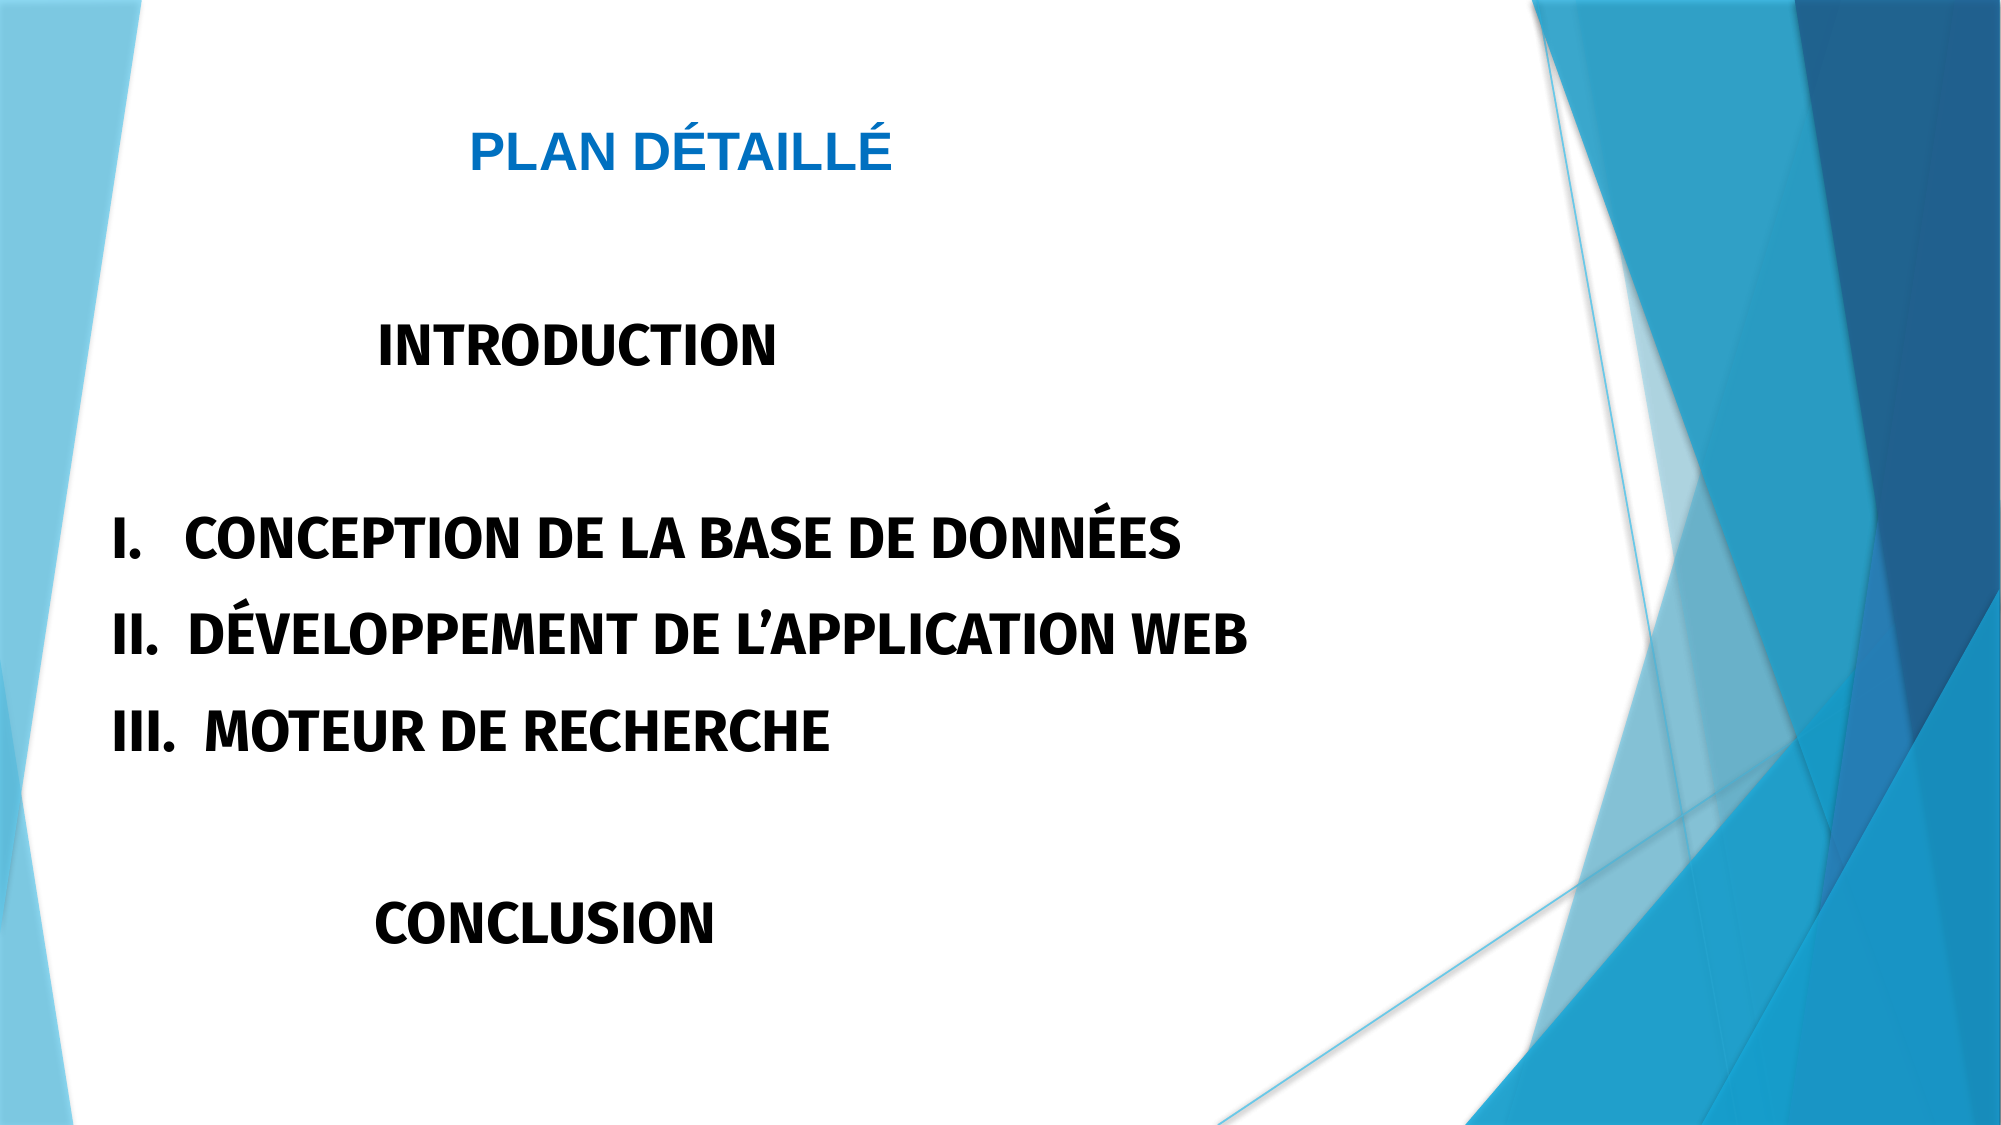

PLAN DÉTAILLÉ
                   INTRODUCTION

I.   CONCEPTION DE LA BASE DE DONNÉES
II.  DÉVELOPPEMENT DE L’APPLICATION WEB
III.  MOTEUR DE RECHERCHE

                    CONCLUSION